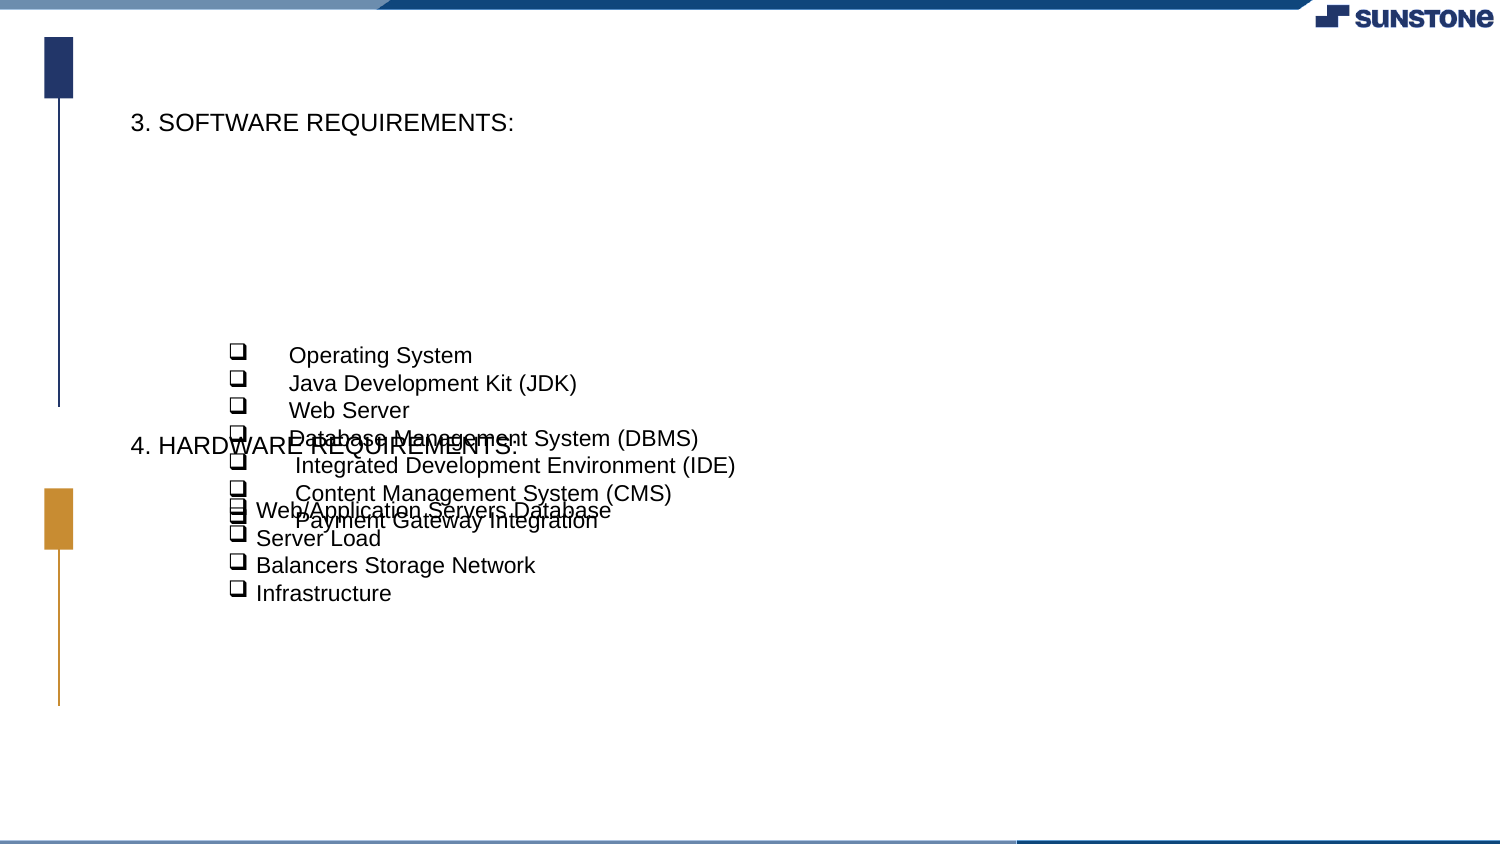

Operating System
     Java Development Kit (JDK)
     Web Server
     Database Management System (DBMS)
      Integrated Development Environment (IDE)
      Content Management System (CMS)
      Payment Gateway Integration
3. SOFTWARE REQUIREMENTS:
4. HARDWARE REQUIREMENTS:
Web/Application Servers Database
Server Load
Balancers Storage Network
Infrastructure